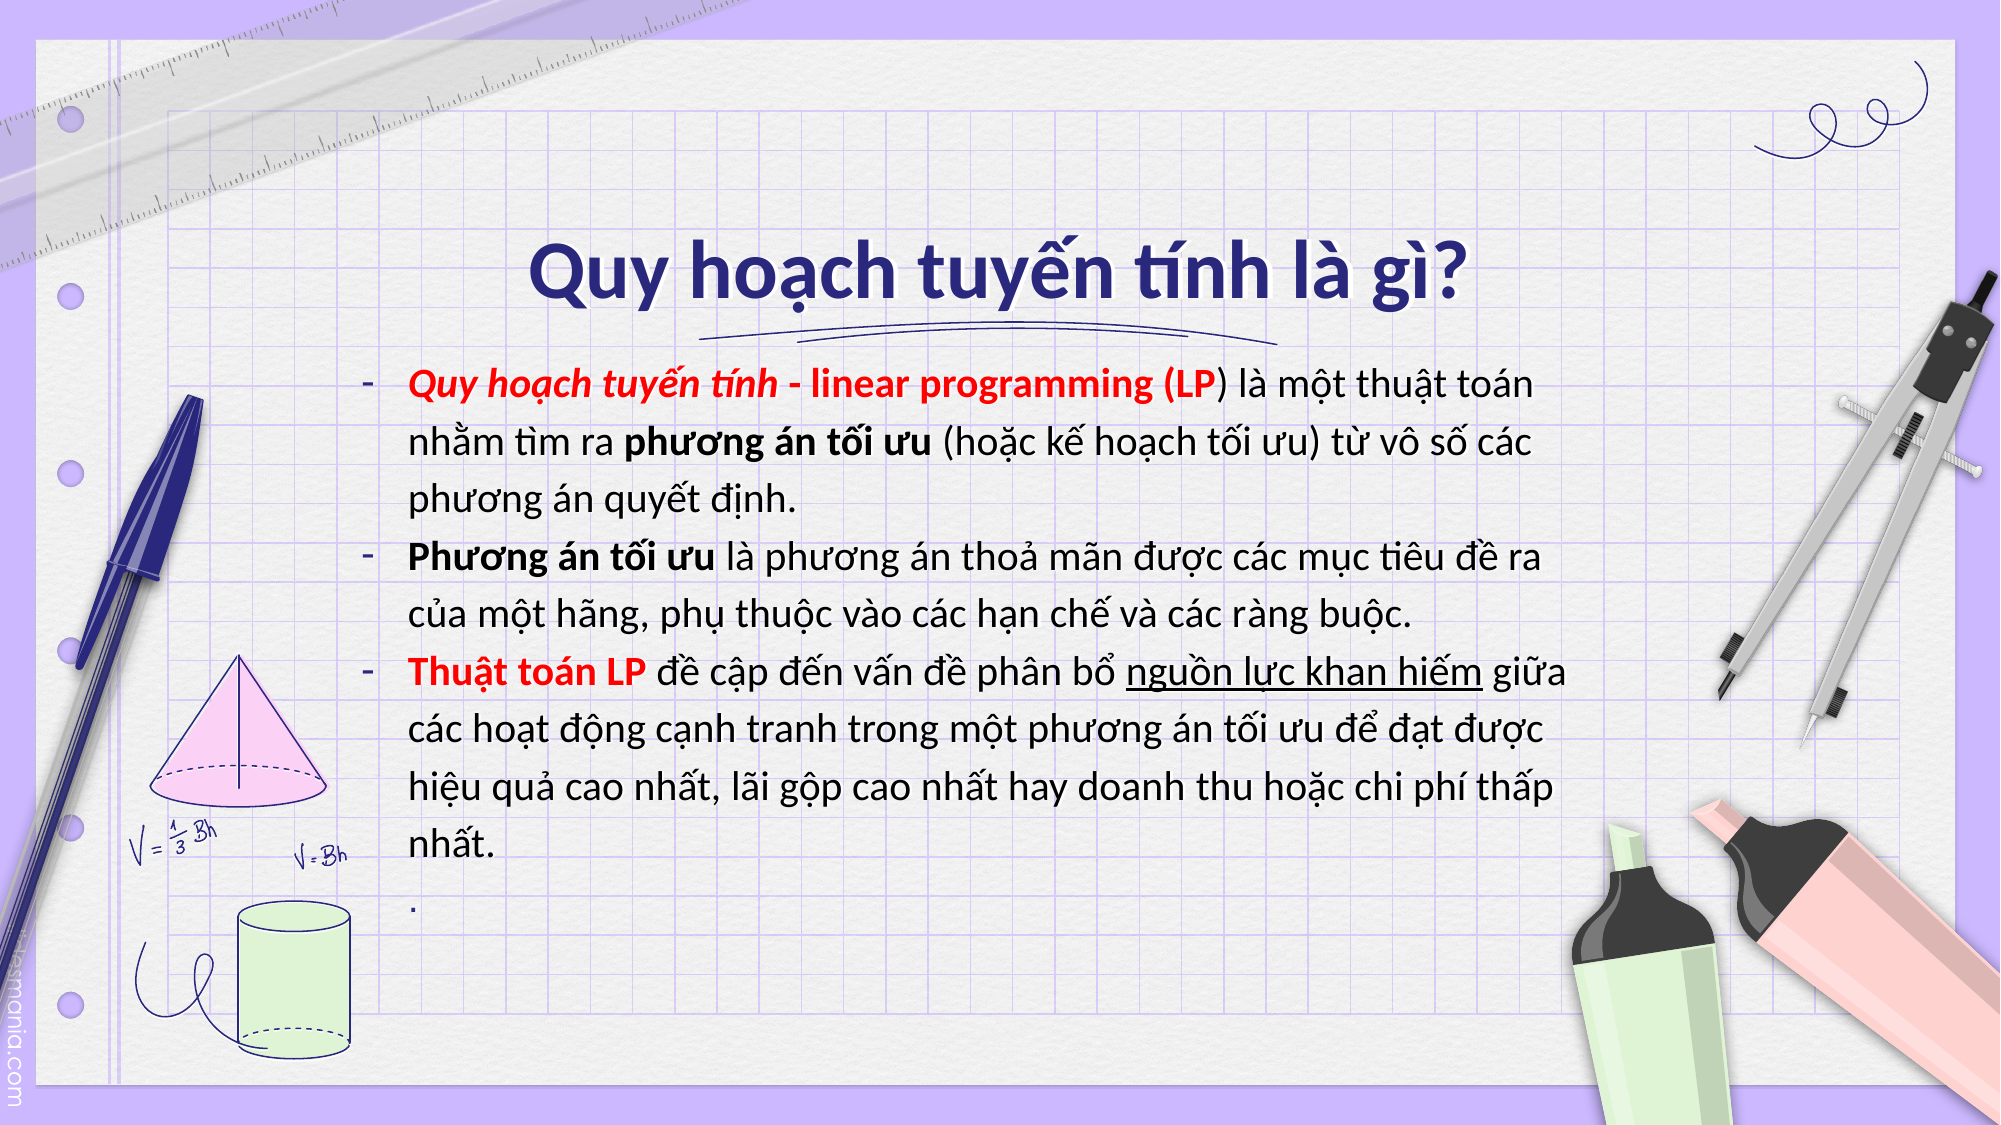

# Quy hoạch tuyến tính là gì?

Quy hoạch tuyến tính - linear programming (LP) là một thuật toán nhằm tìm ra phương án tối ưu (hoặc kế hoạch tối ưu) từ vô số các phương án quyết định.
Phương án tối ưu là phương án thoả mãn được các mục tiêu đề ra của một hãng, phụ thuộc vào các hạn chế và các ràng buộc.
Thuật toán LP đề cập đến vấn đề phân bổ nguồn lực khan hiếm giữa các hoạt động cạnh tranh trong một phương án tối ưu để đạt được hiệu quả cao nhất, lãi gộp cao nhất hay doanh thu hoặc chi phí thấp nhất.
.